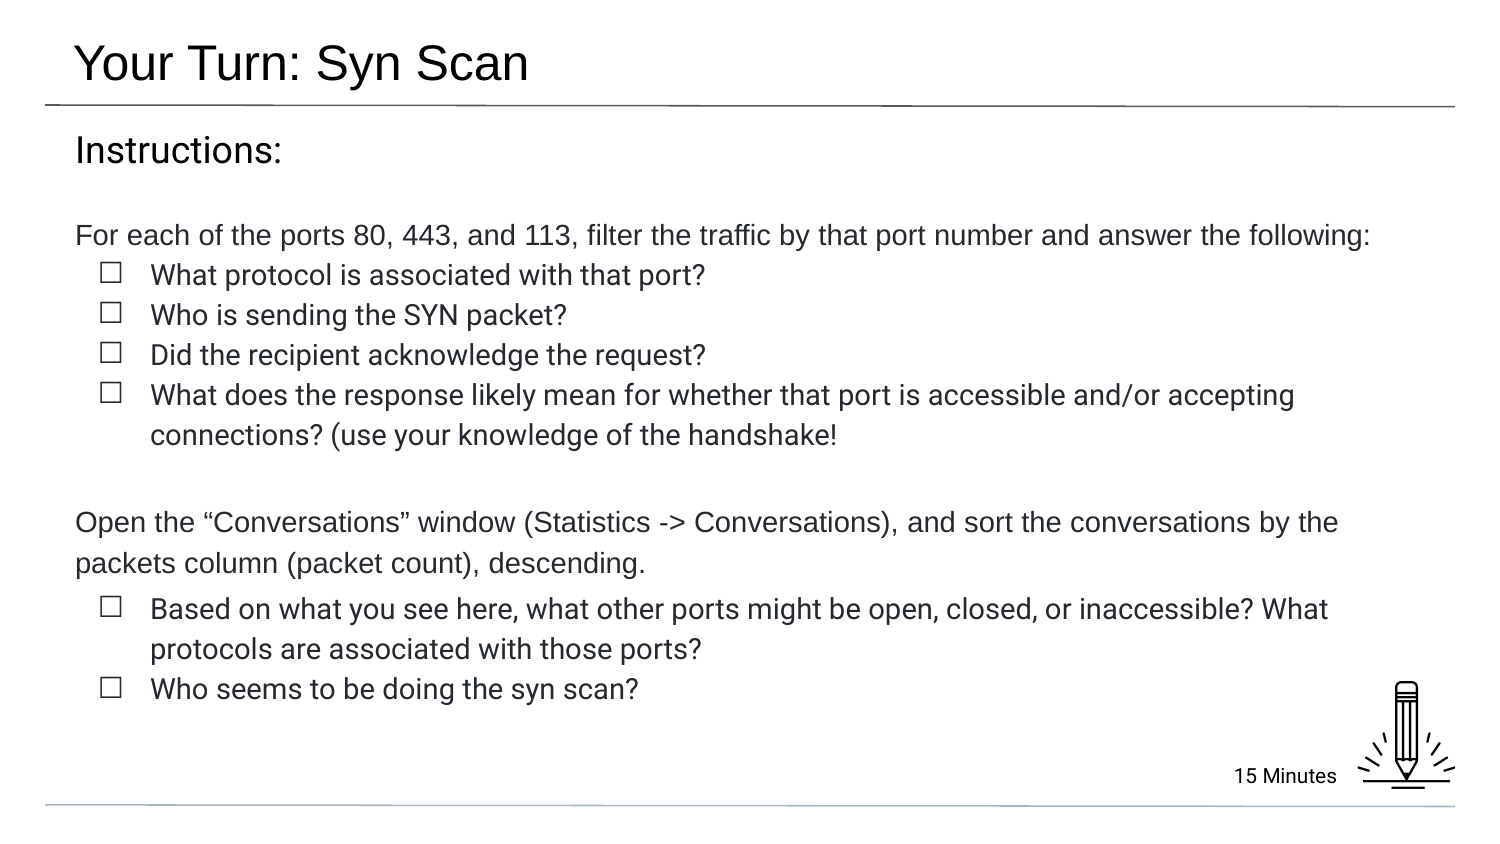

# Your Turn: Syn Scan
Instructions:
For each of the ports 80, 443, and 113, filter the traffic by that port number and answer the following:
What protocol is associated with that port?
Who is sending the SYN packet?
Did the recipient acknowledge the request?
What does the response likely mean for whether that port is accessible and/or accepting connections? (use your knowledge of the handshake!

Open the “Conversations” window (Statistics -> Conversations), and sort the conversations by the packets column (packet count), descending.
Based on what you see here, what other ports might be open, closed, or inaccessible? What protocols are associated with those ports?
Who seems to be doing the syn scan?

15 Minutes